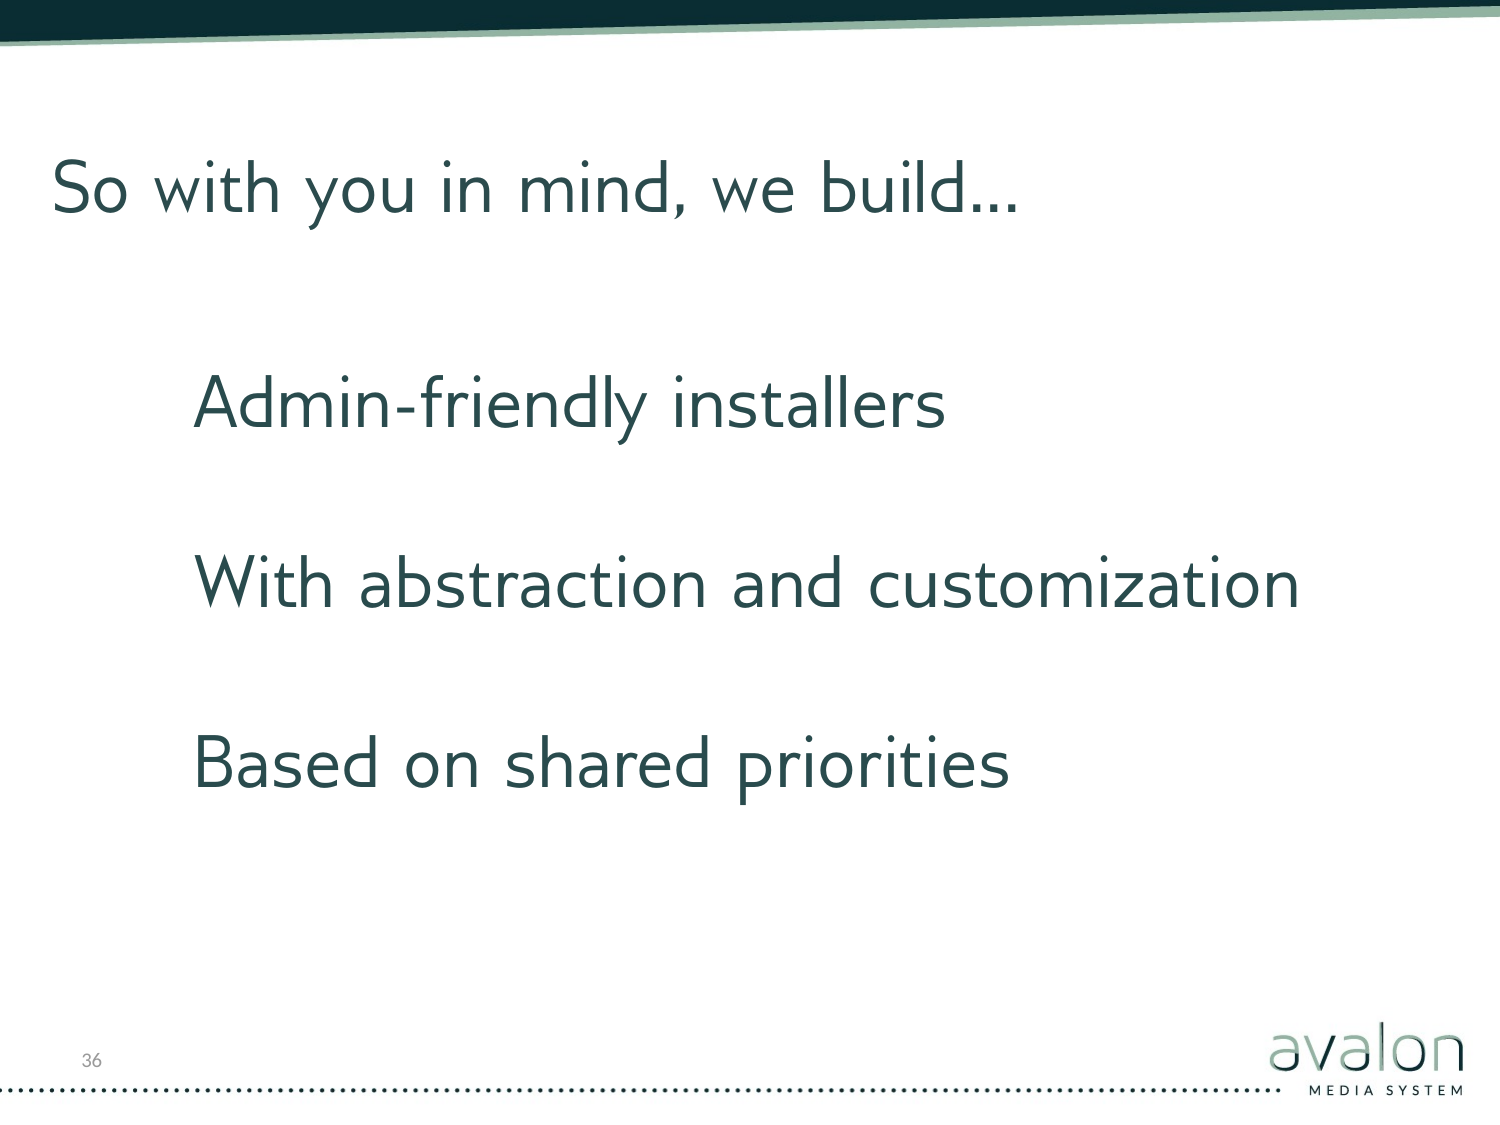

So with you in mind, we build...
Admin-friendly installers

With abstraction and customization

Based on shared priorities

36